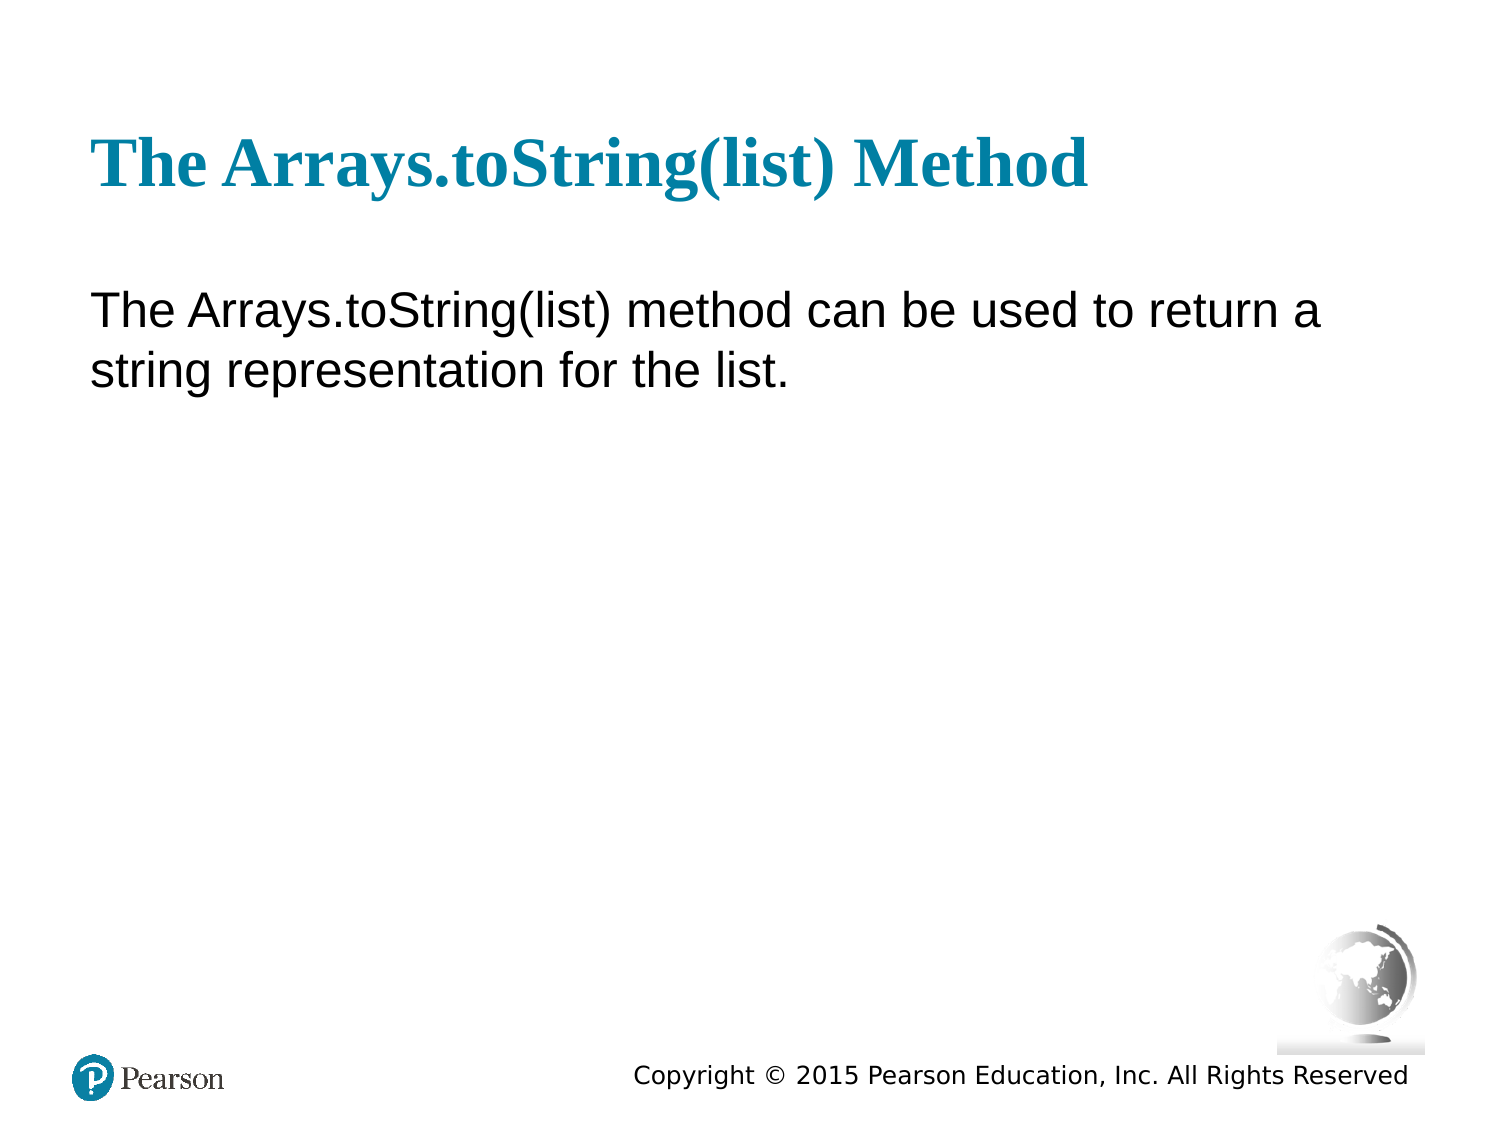

# The Arrays.toString(list) Method
The Arrays.toString(list) method can be used to return a string representation for the list.